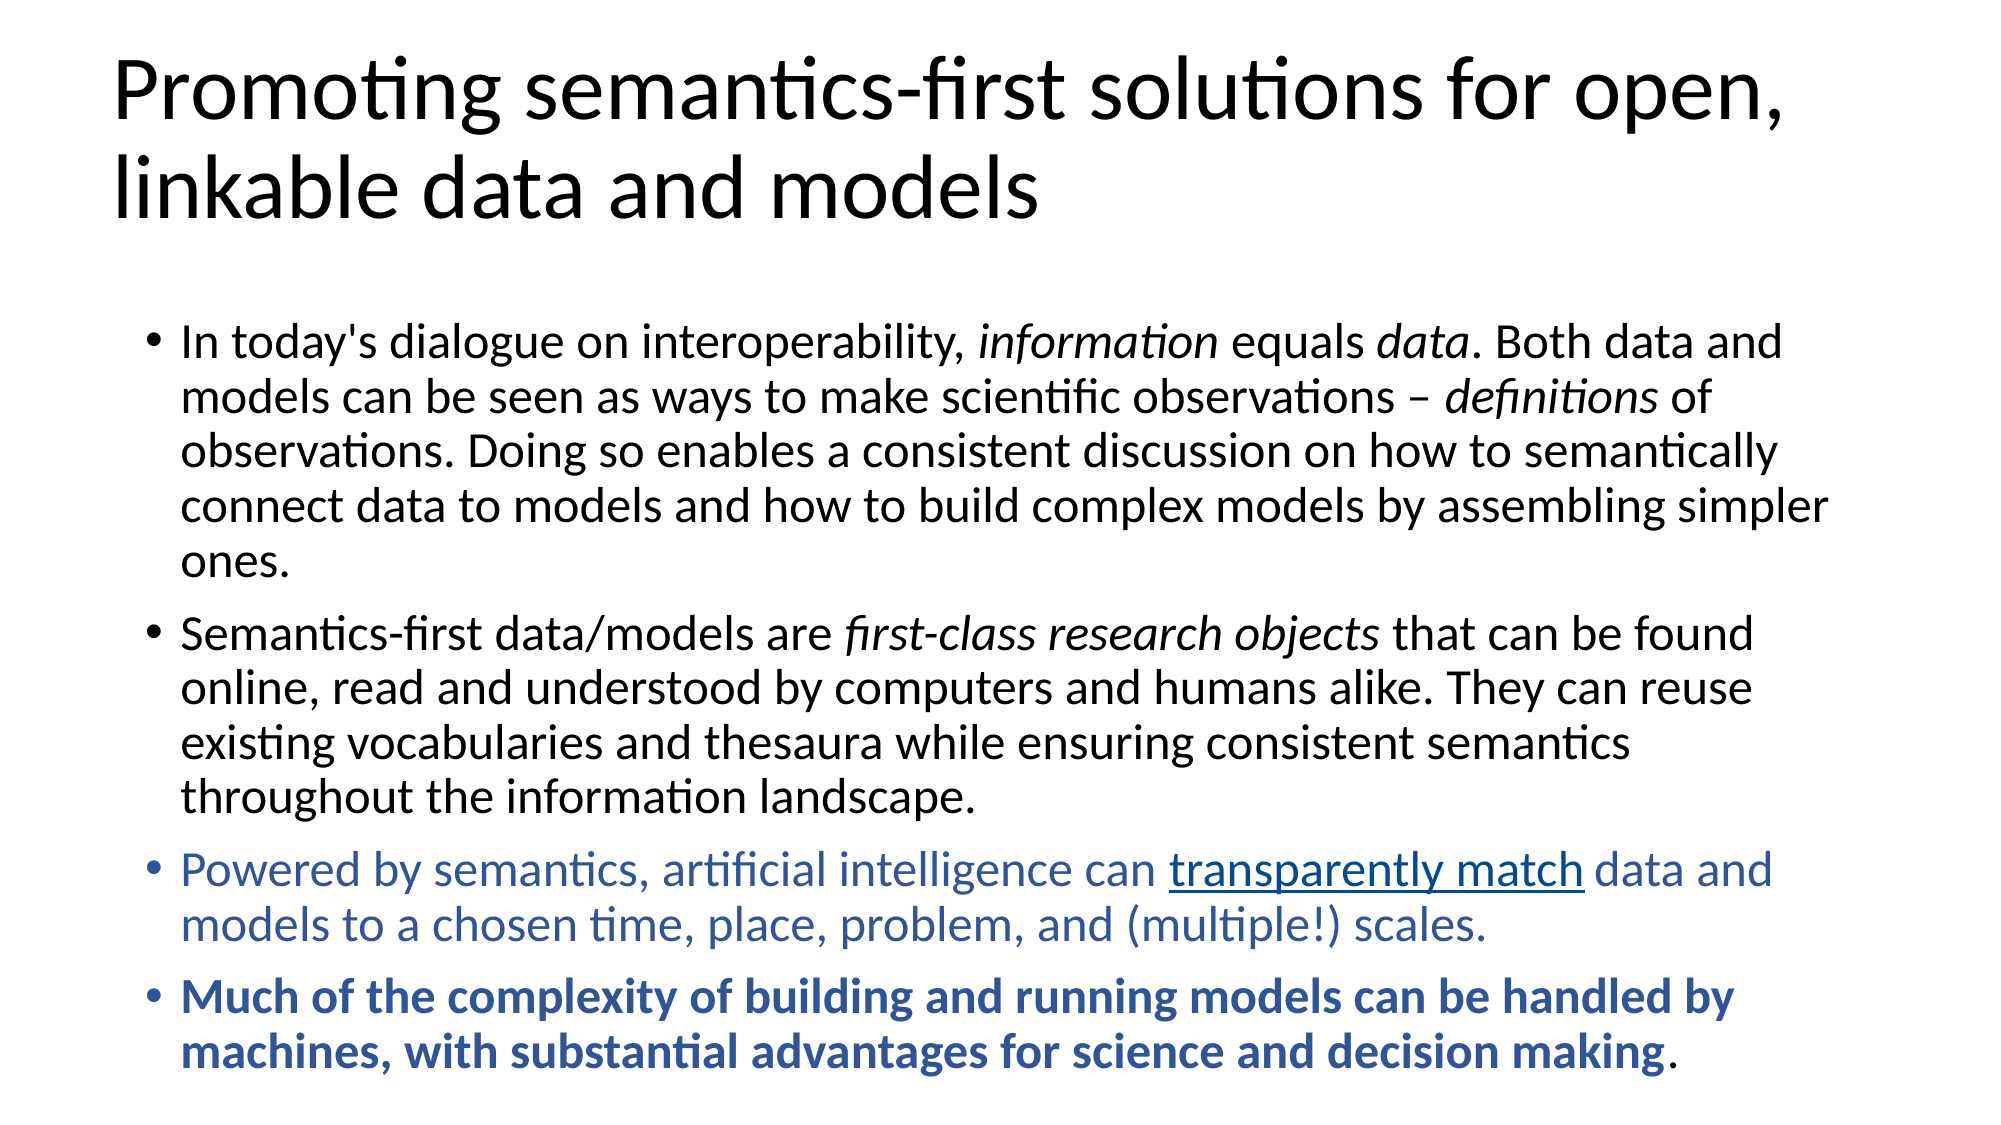

# Promoting semantics-first solutions for open, linkable data and models
In today's dialogue on interoperability, information equals data. Both data and models can be seen as ways to make scientific observations – definitions of observations. Doing so enables a consistent discussion on how to semantically connect data to models and how to build complex models by assembling simpler ones.
Semantics-first data/models are first-class research objects that can be found online, read and understood by computers and humans alike. They can reuse existing vocabularies and thesaura while ensuring consistent semantics throughout the information landscape.
Powered by semantics, artificial intelligence can transparently match data and models to a chosen time, place, problem, and (multiple!) scales.
Much of the complexity of building and running models can be handled by machines, with substantial advantages for science and decision making.